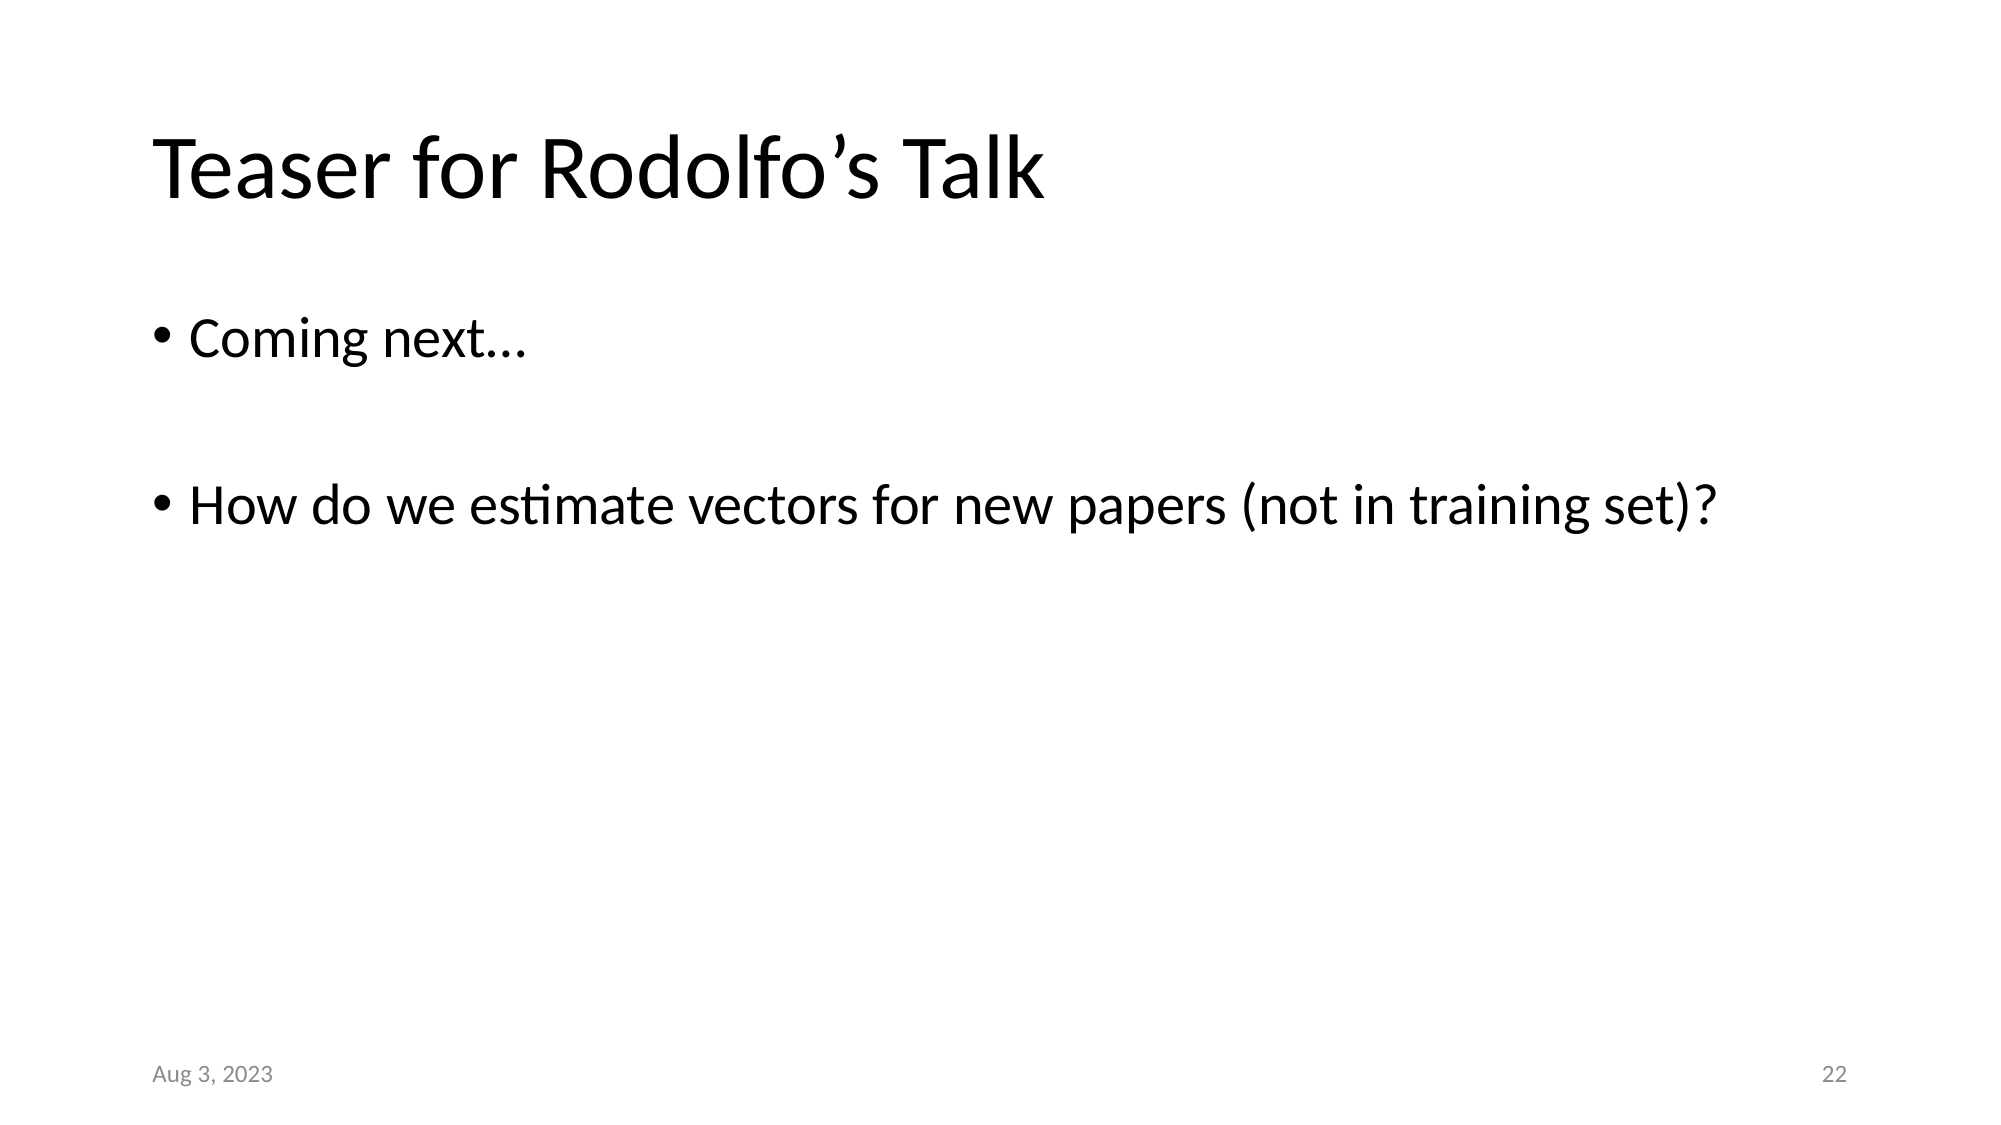

# Teaser for Rodolfo’s Talk
Coming next…

How do we estimate vectors for new papers (not in training set)?
Aug 3, 2023
22